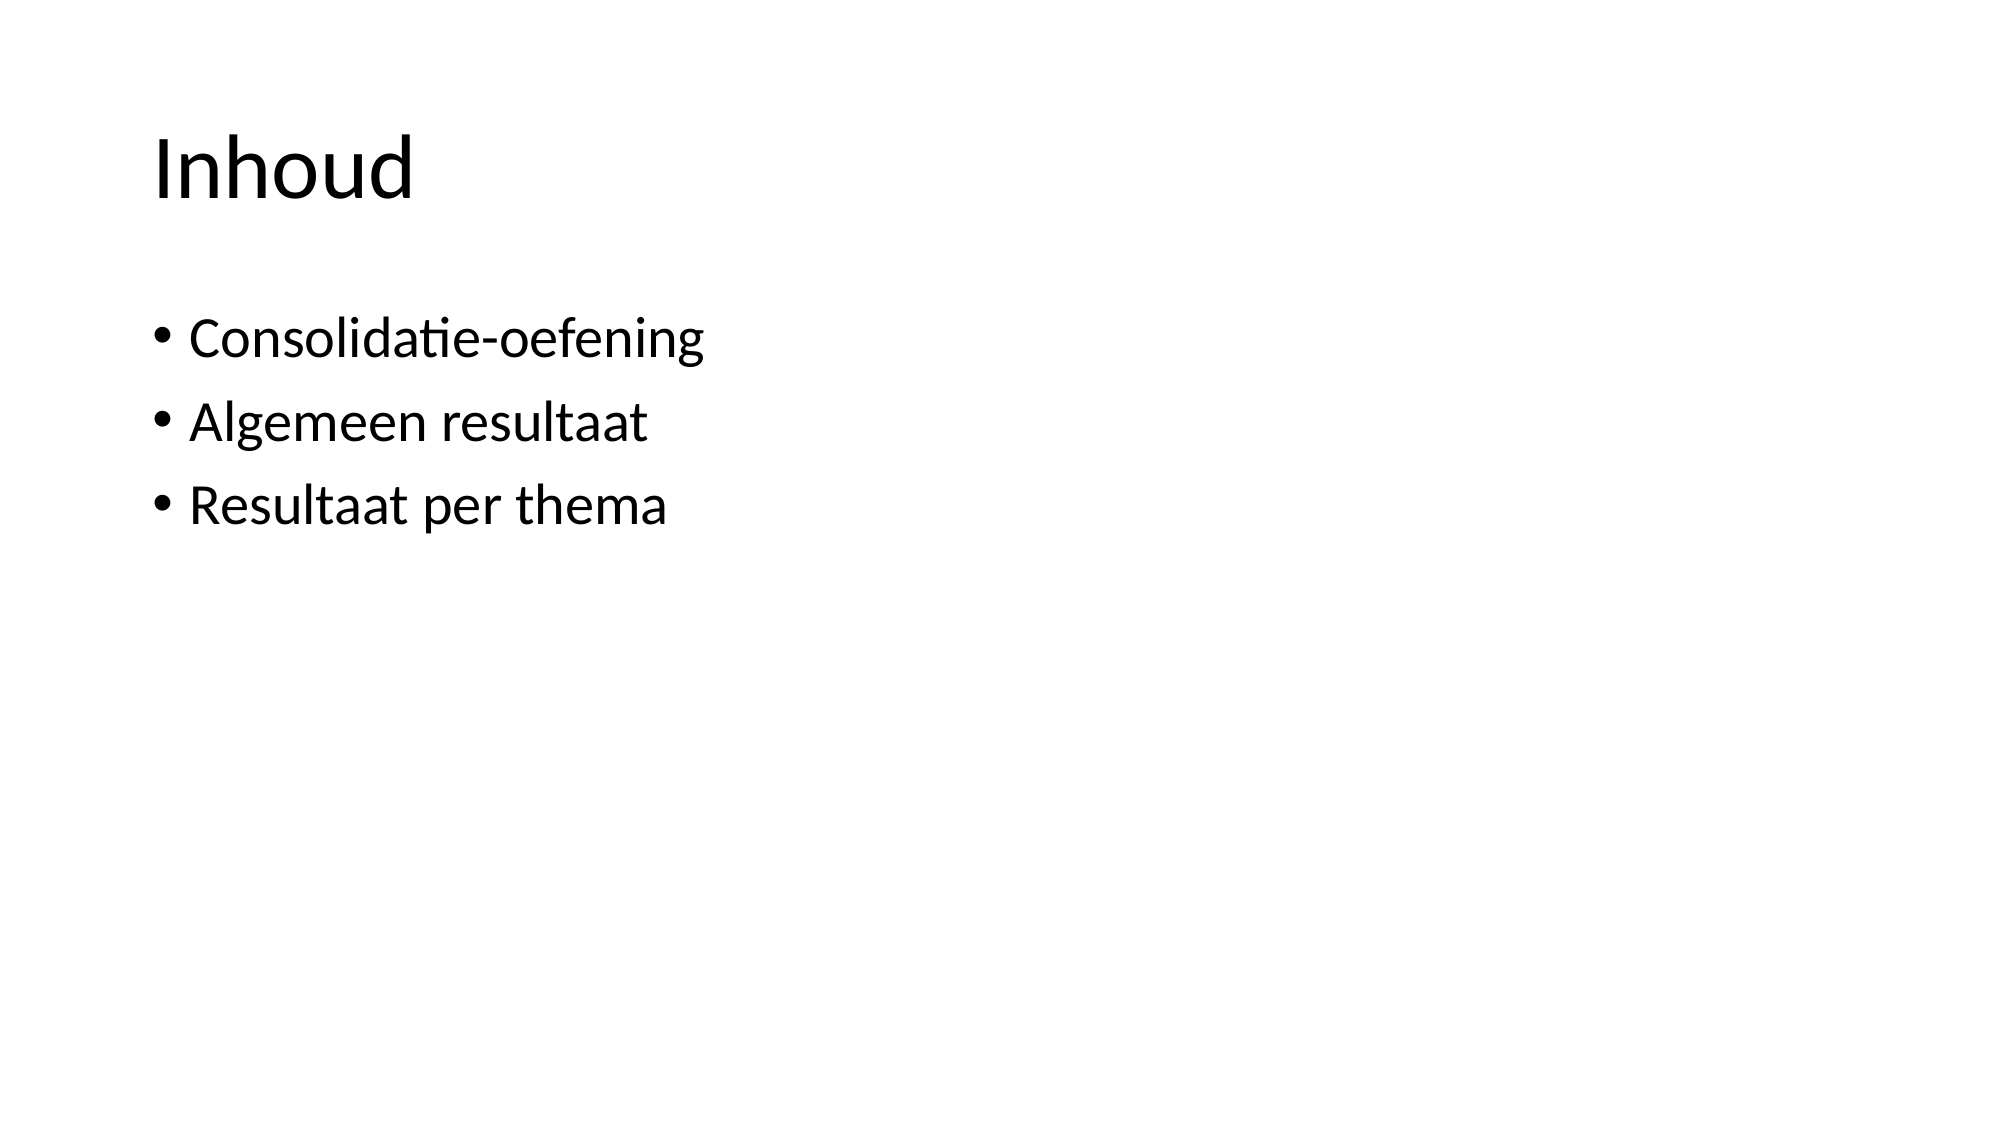

# Inhoud
Consolidatie-oefening
Algemeen resultaat
Resultaat per thema